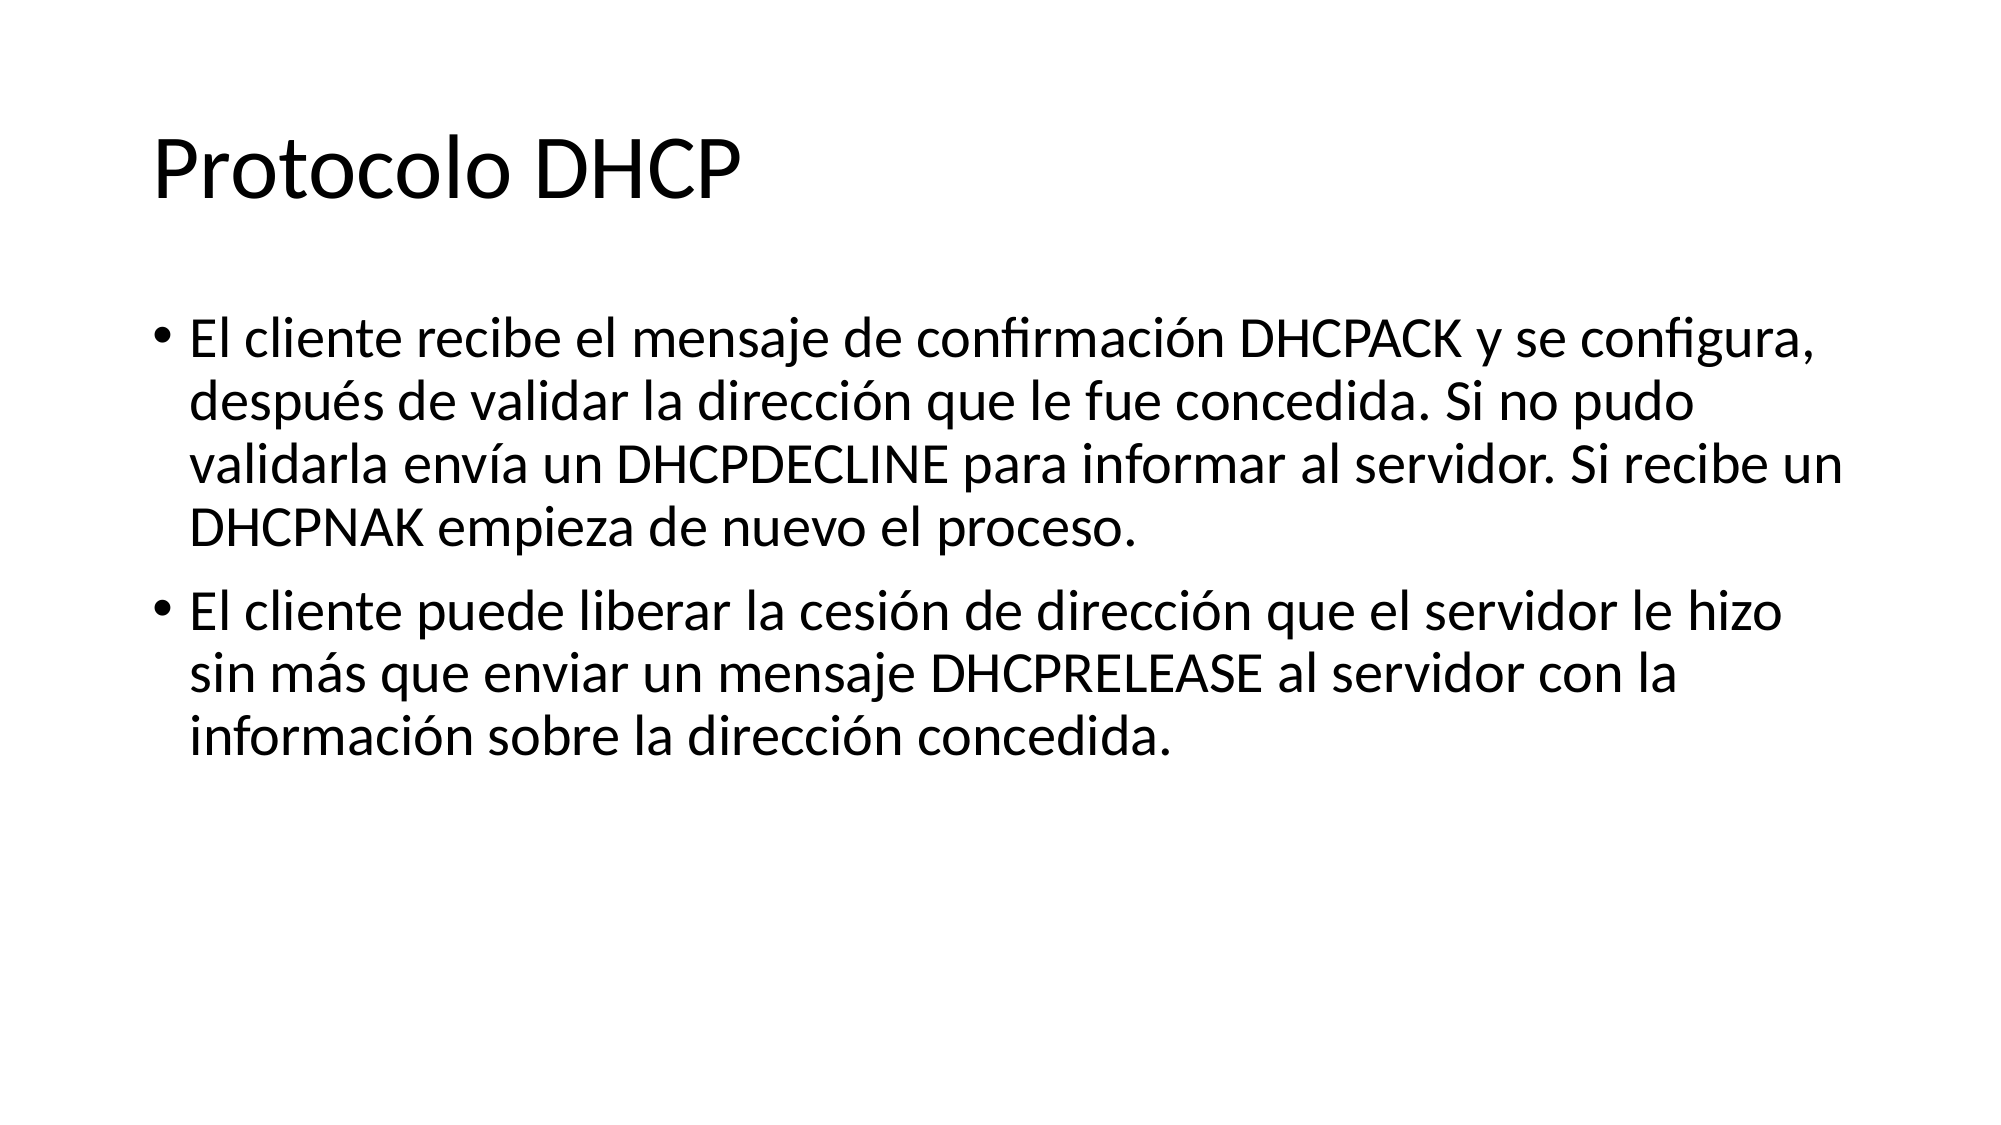

# Protocolo DHCP
El cliente recibe el mensaje de confirmación DHCPACK y se configura, después de validar la dirección que le fue concedida. Si no pudo validarla envía un DHCPDECLINE para informar al servidor. Si recibe un DHCPNAK empieza de nuevo el proceso.
El cliente puede liberar la cesión de dirección que el servidor le hizo sin más que enviar un mensaje DHCPRELEASE al servidor con la información sobre la dirección concedida.